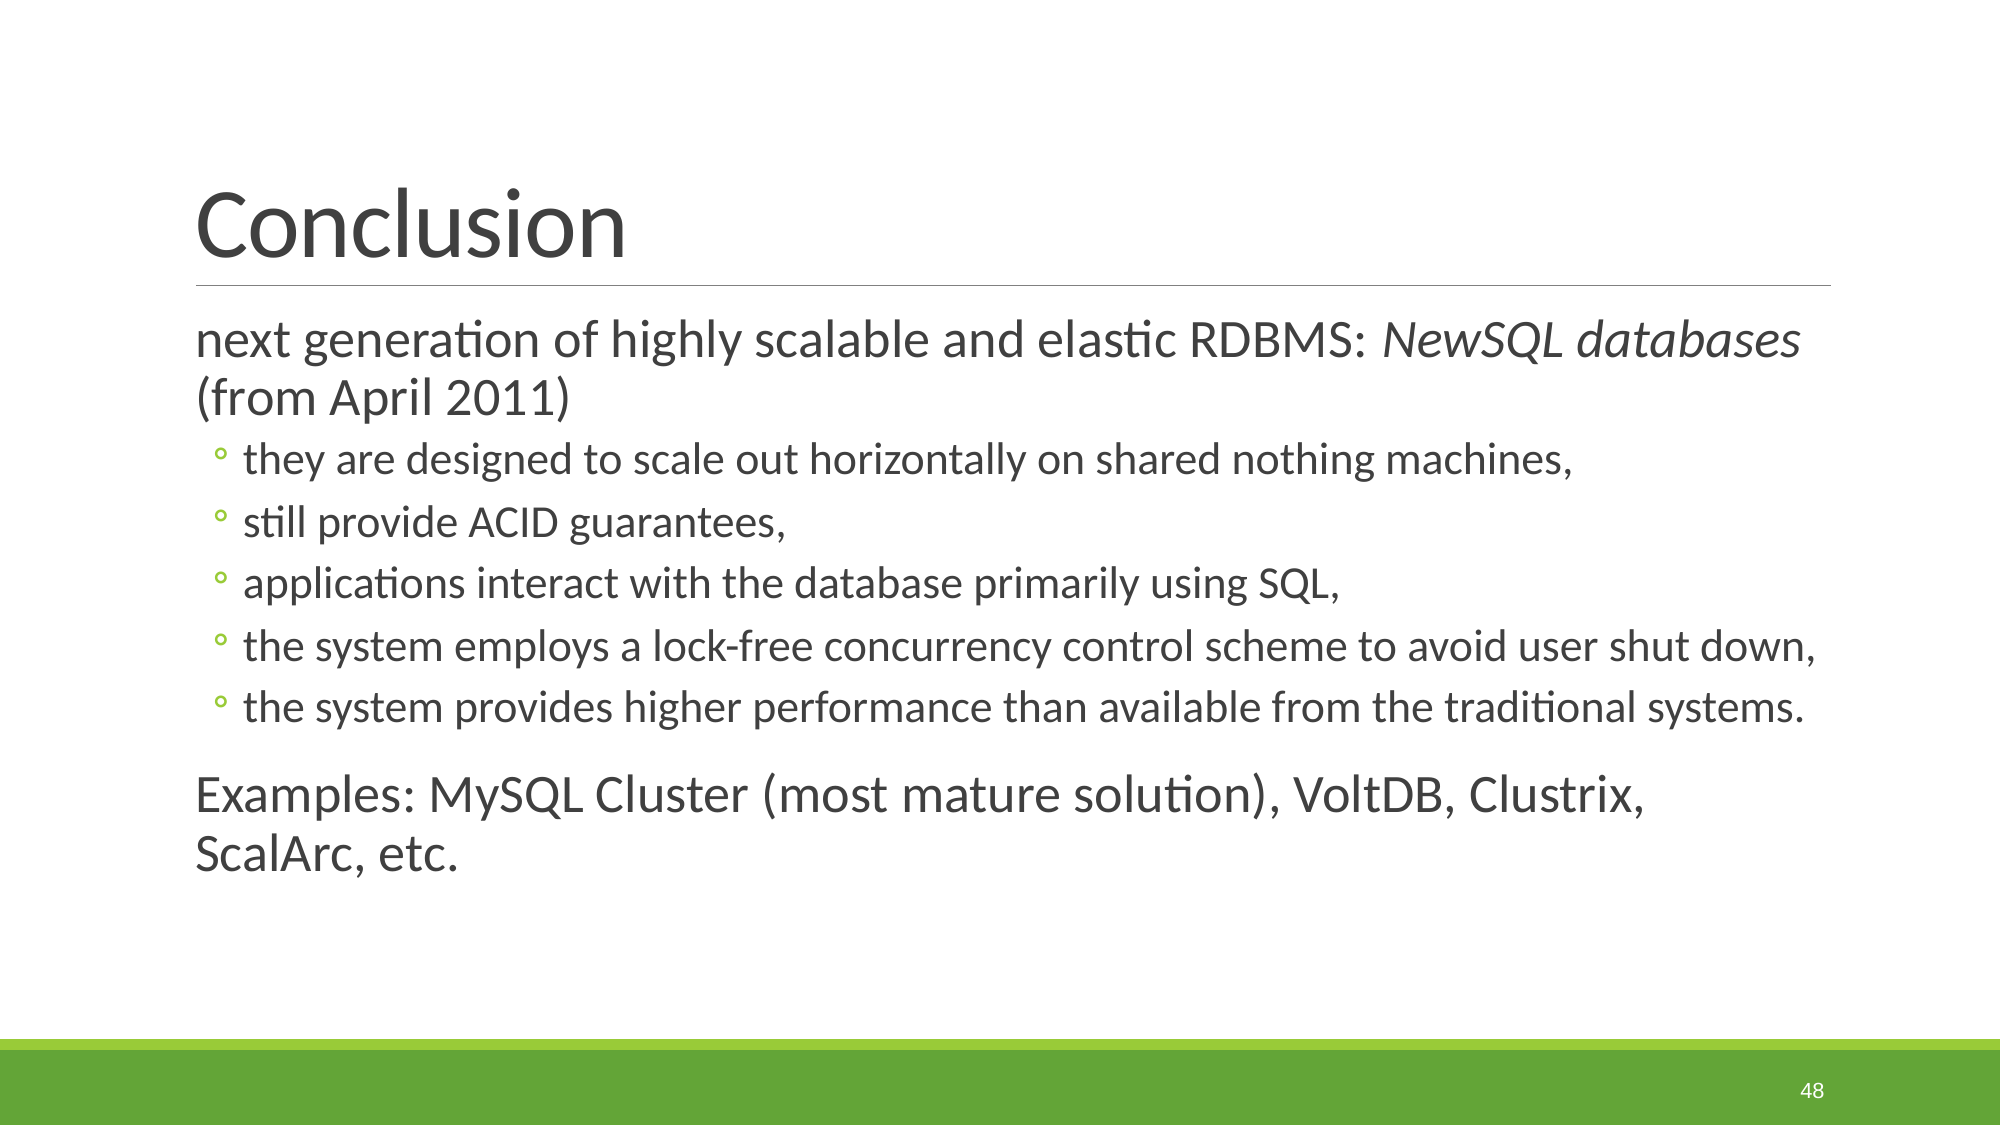

# Conclusion
next generation of highly scalable and elastic RDBMS: NewSQL databases (from April 2011)
they are designed to scale out horizontally on shared nothing machines,
still provide ACID guarantees,
applications interact with the database primarily using SQL,
the system employs a lock-free concurrency control scheme to avoid user shut down,
the system provides higher performance than available from the traditional systems.
Examples: MySQL Cluster (most mature solution), VoltDB, Clustrix, ScalArc, etc.

48